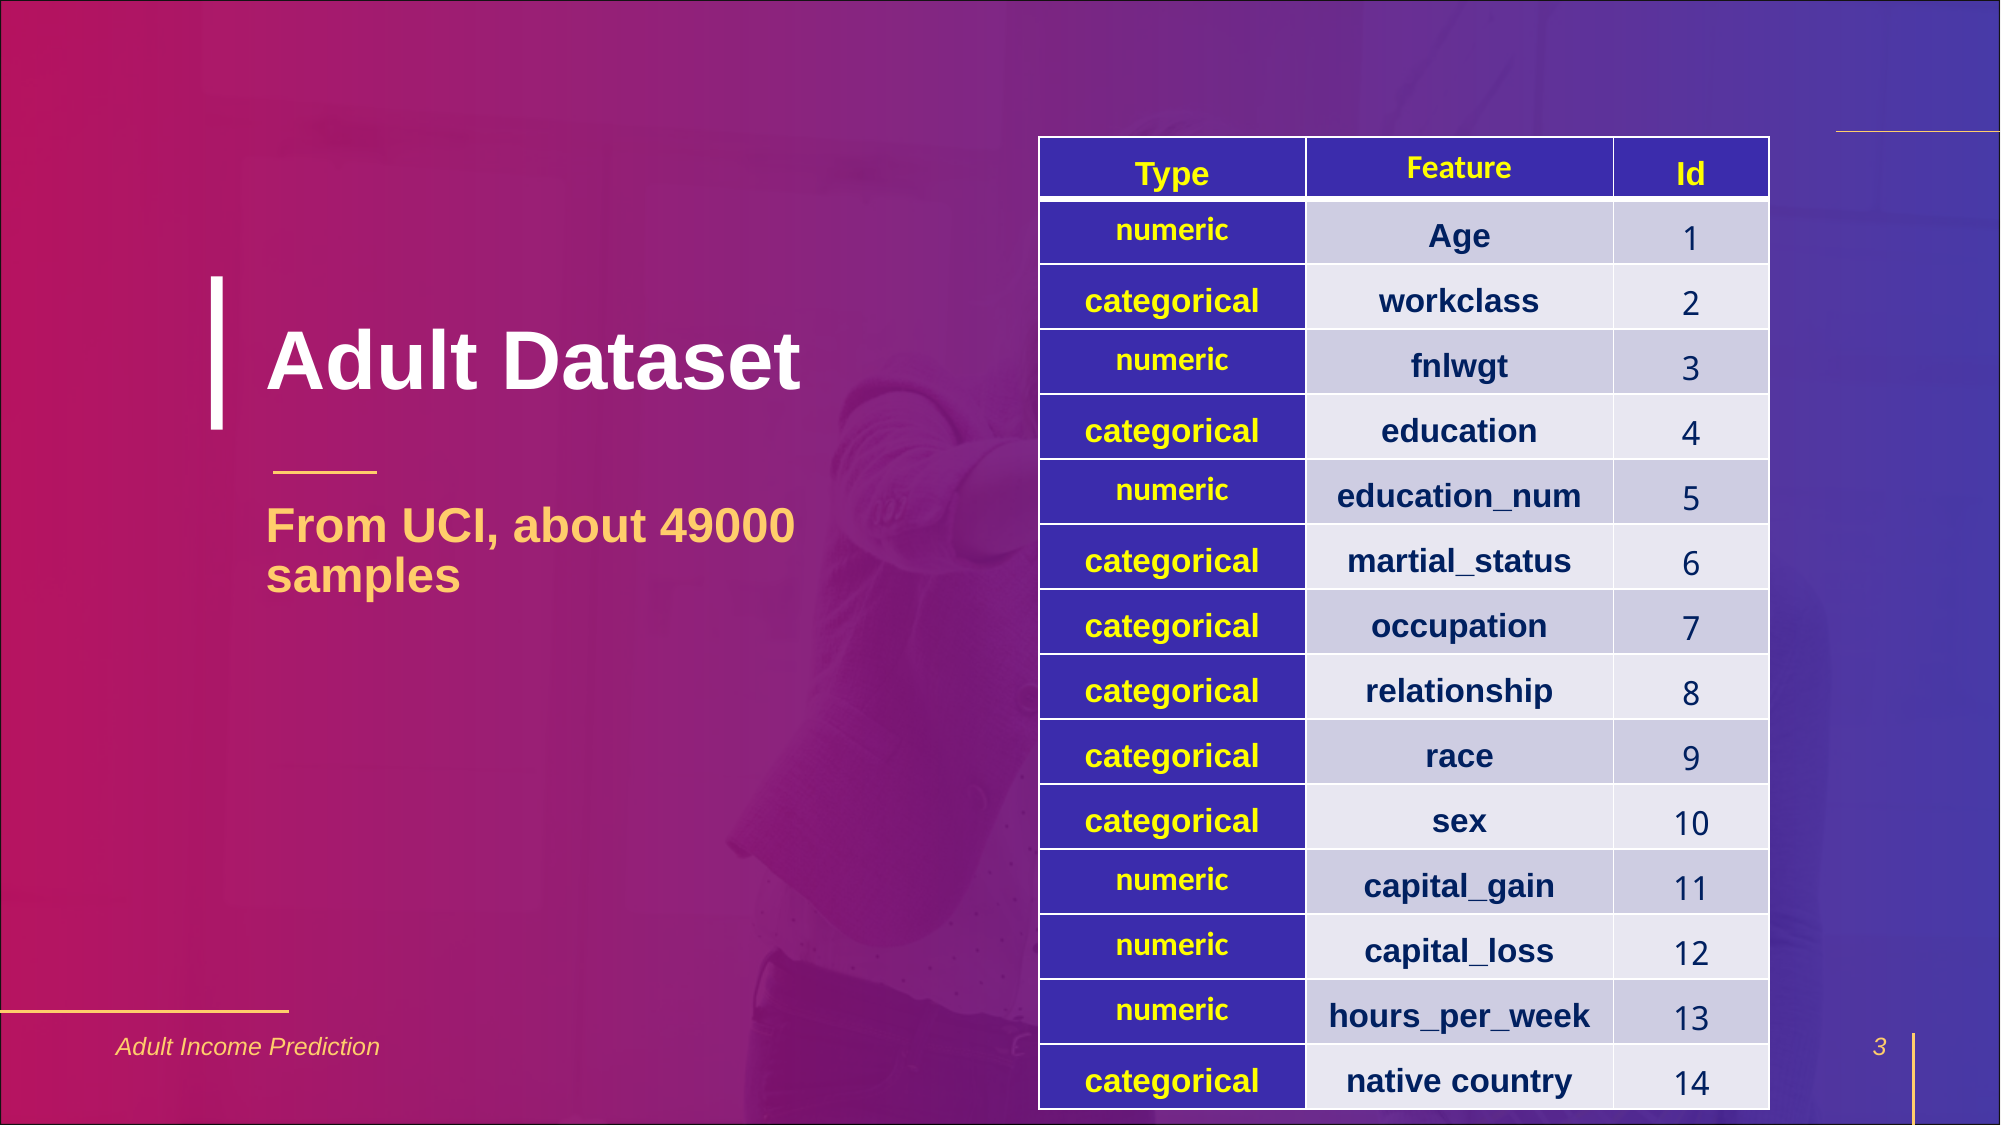

| Type | Feature | Id |
| --- | --- | --- |
| numeric | Age | 1 |
| categorical | workclass | 2 |
| numeric | fnlwgt | 3 |
| categorical | education | 4 |
| numeric | education\_num | 5 |
| categorical | martial\_status | 6 |
| categorical | occupation | 7 |
| categorical | relationship | 8 |
| categorical | race | 9 |
| categorical | sex | 10 |
| numeric | capital\_gain | 11 |
| numeric | capital\_loss | 12 |
| numeric | hours\_per\_week | 13 |
| categorical | native country | 14 |
# Adult Dataset
From UCI, about 49000 samples
Adult Income Prediction
3